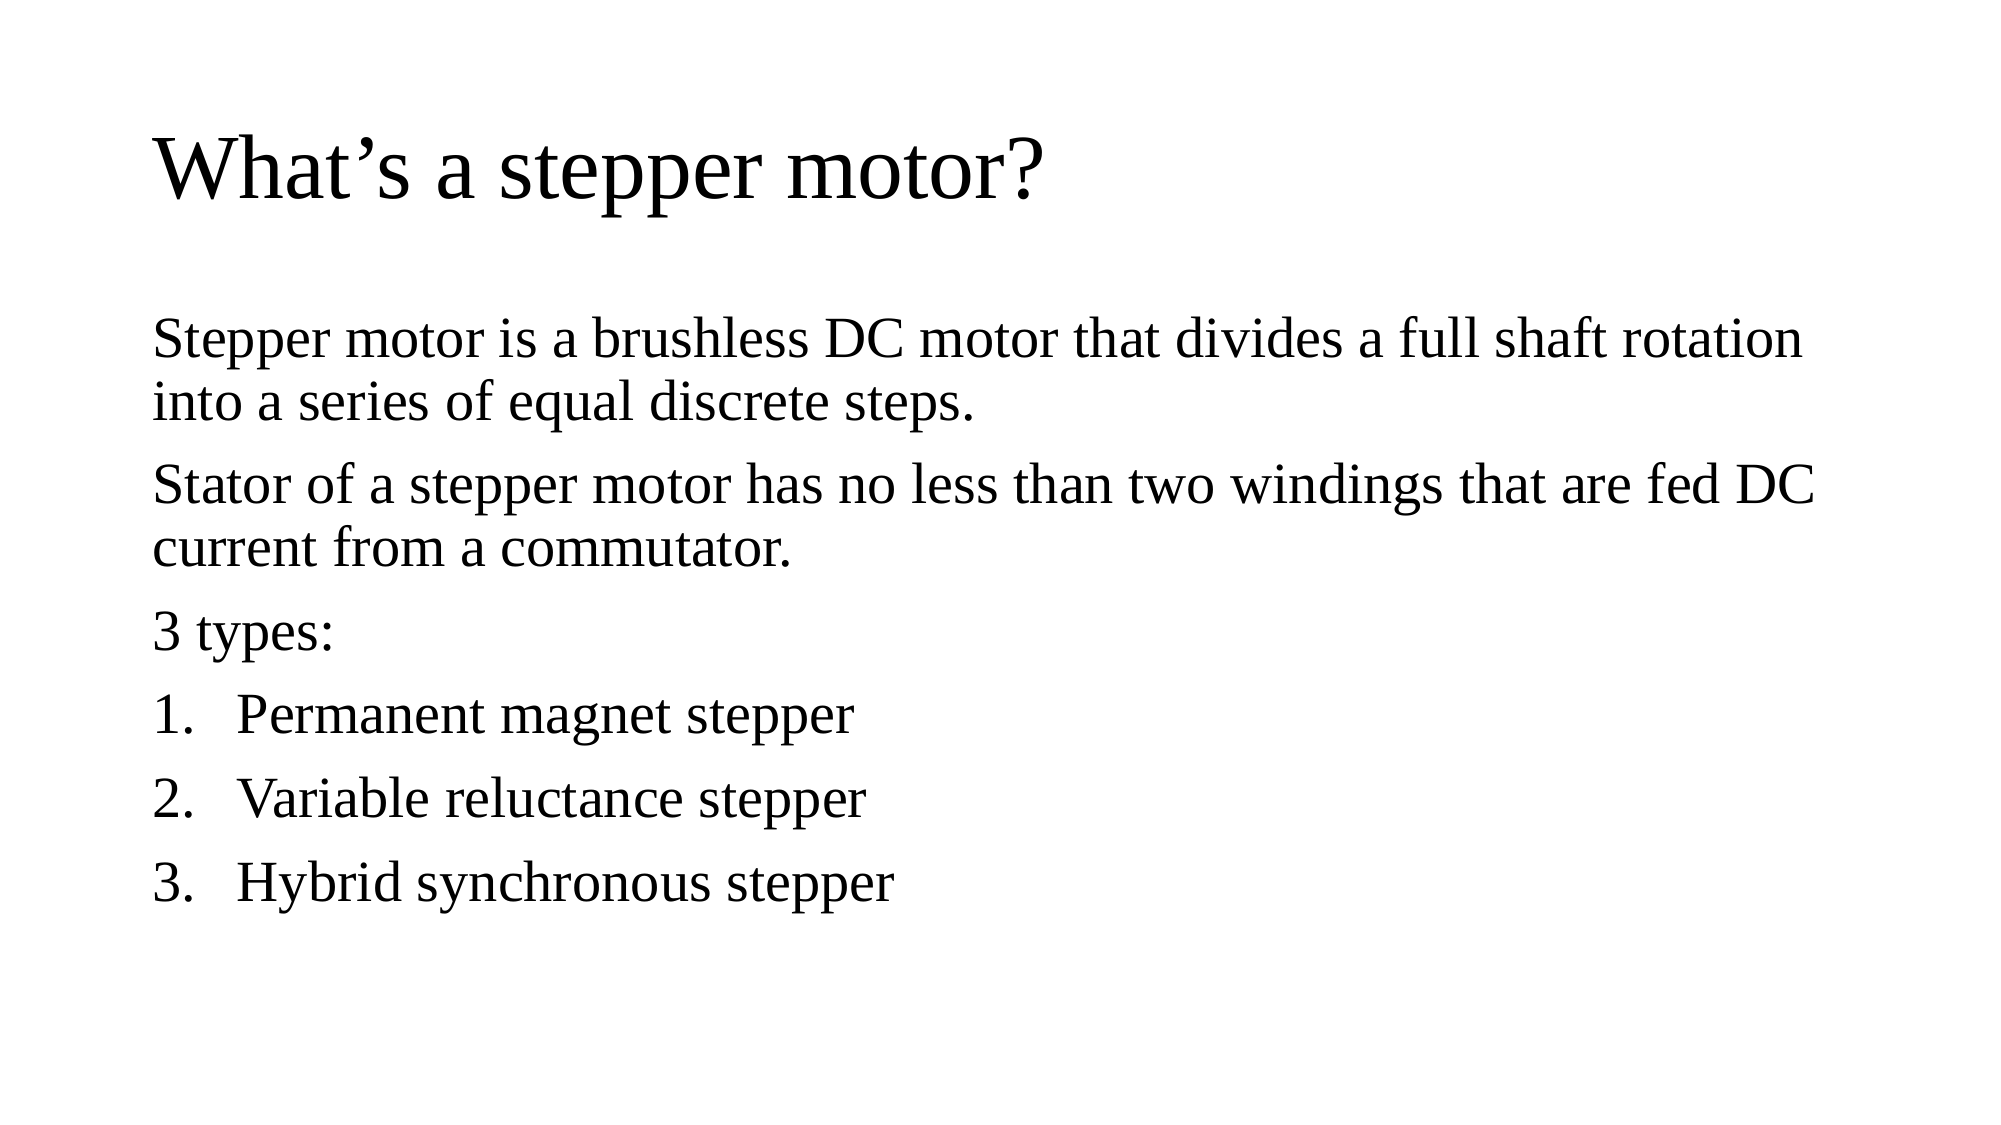

# What’s a stepper motor?
Stepper motor is a brushless DC motor that divides a full shaft rotation into a series of equal discrete steps.
Stator of a stepper motor has no less than two windings that are fed DC current from a commutator.
3 types:
Permanent magnet stepper
Variable reluctance stepper
Hybrid synchronous stepper